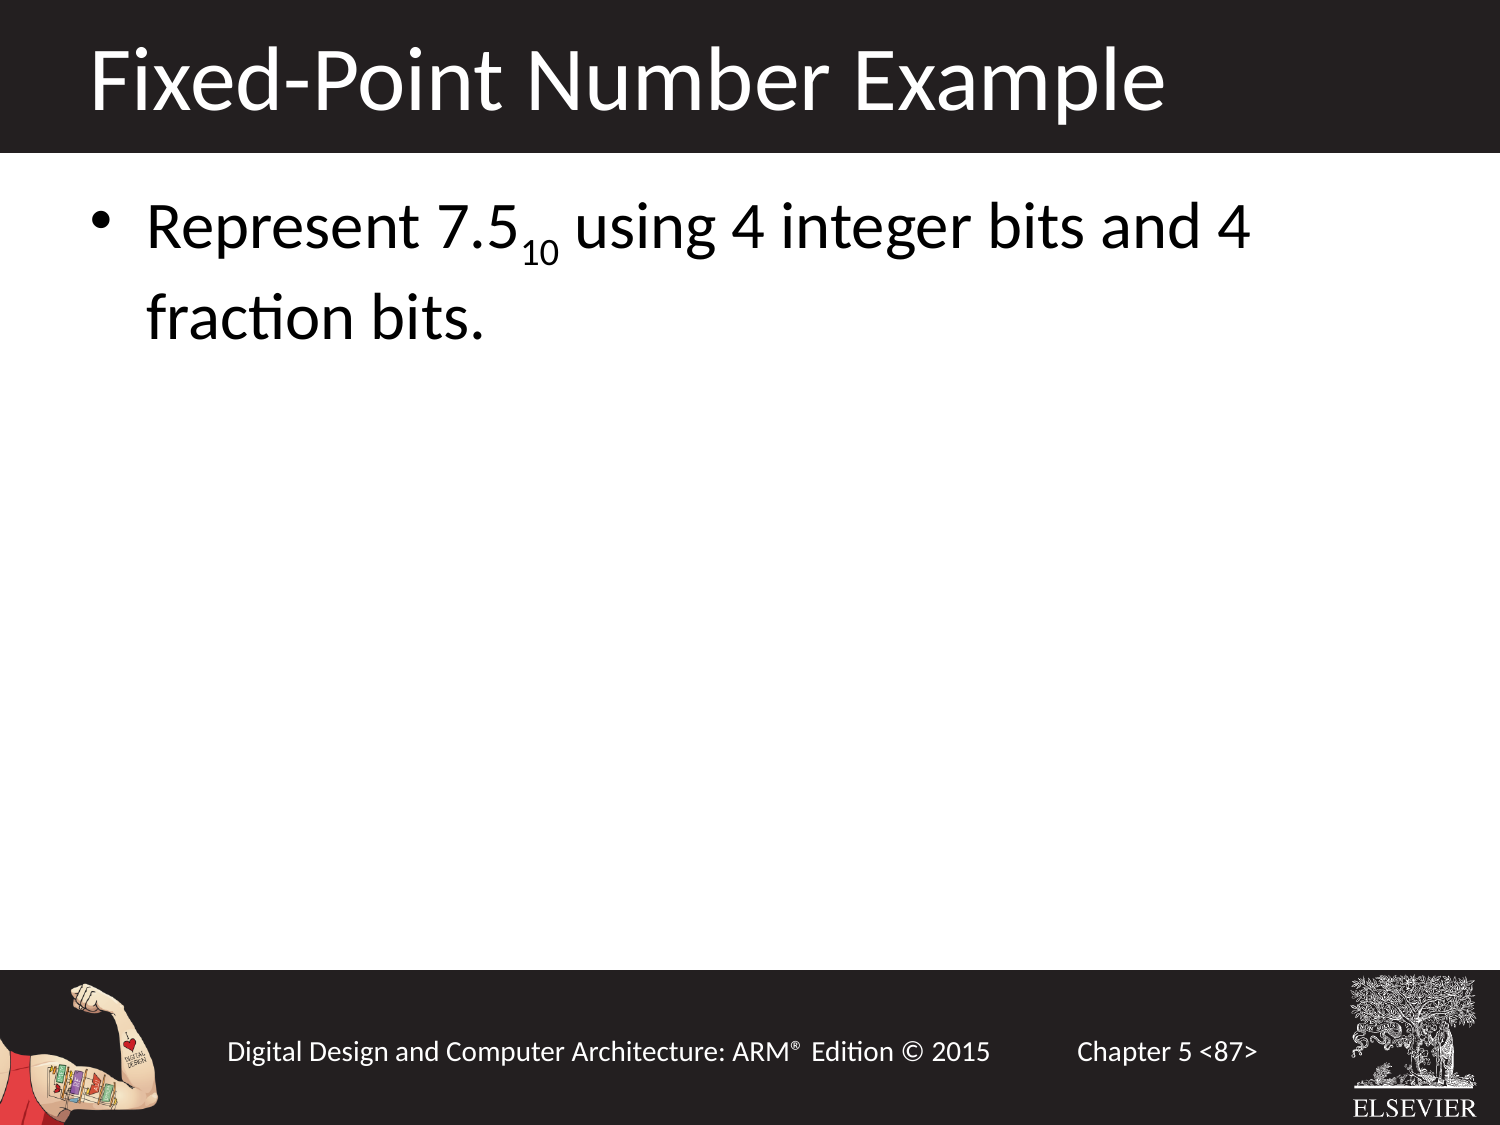

Fixed-Point Number Example
Represent 7.510 using 4 integer bits and 4 fraction bits.